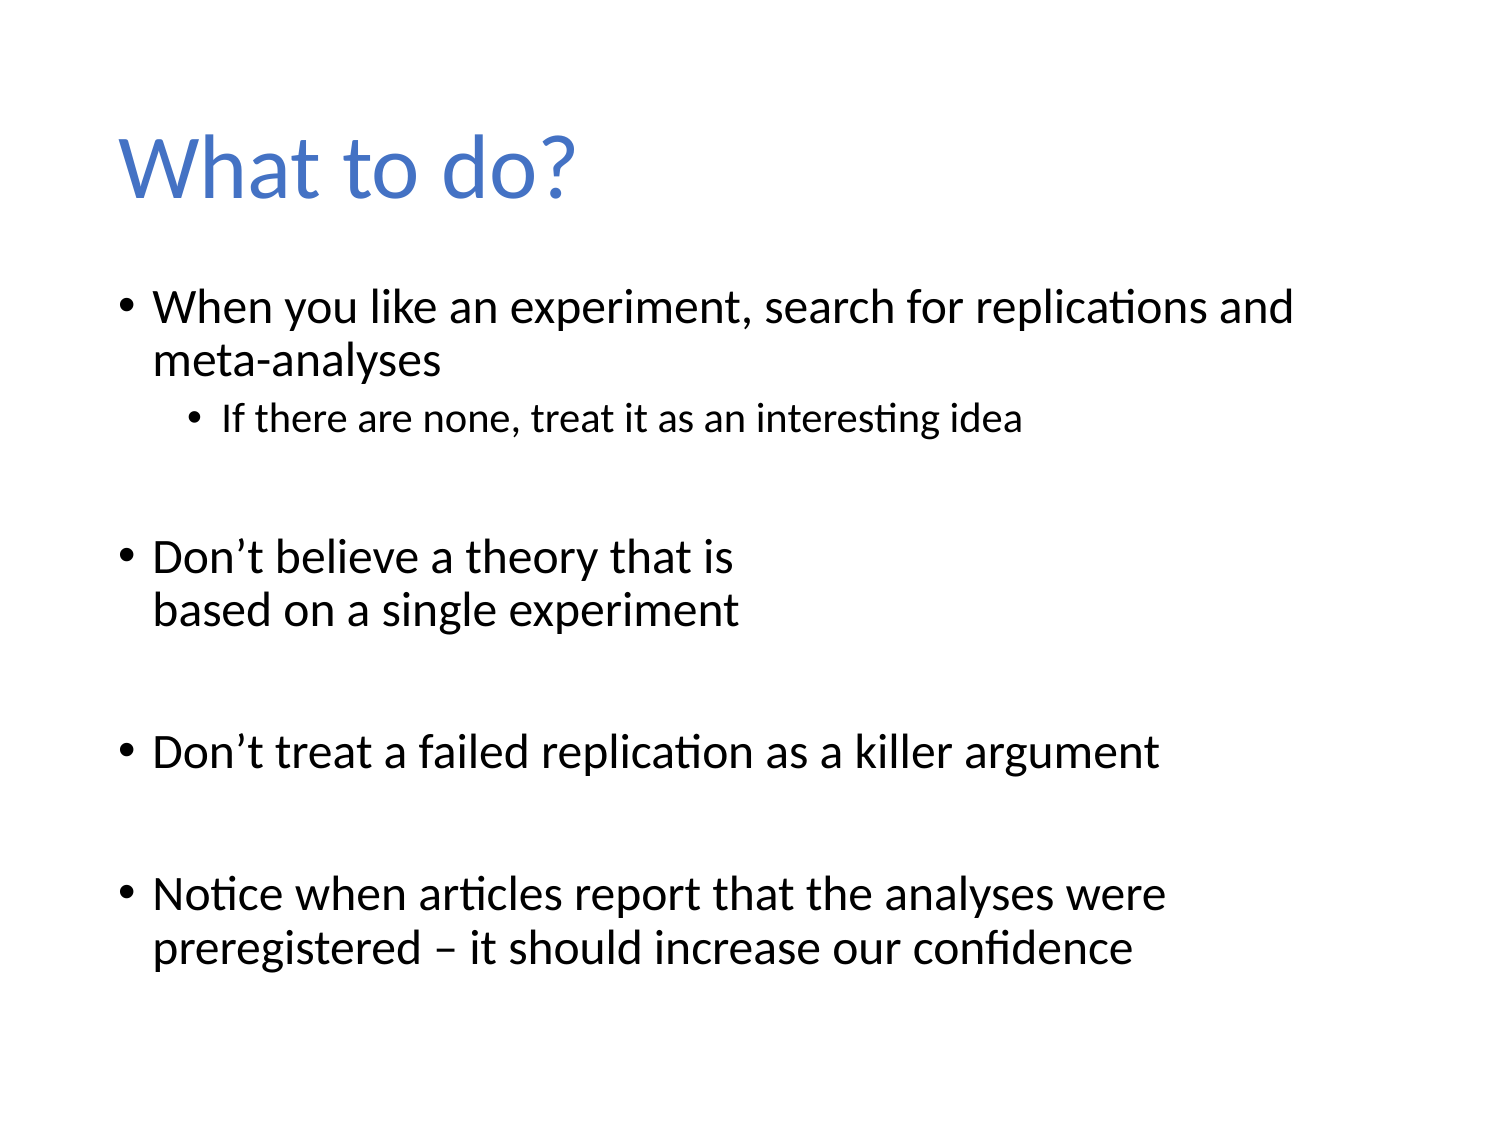

# What to do?
When you like an experiment, search for replications and meta-analyses
If there are none, treat it as an interesting idea

Don’t believe a theory that is
based on a single experiment

Don’t treat a failed replication as a killer argument

Notice when articles report that the analyses were preregistered – it should increase our confidence